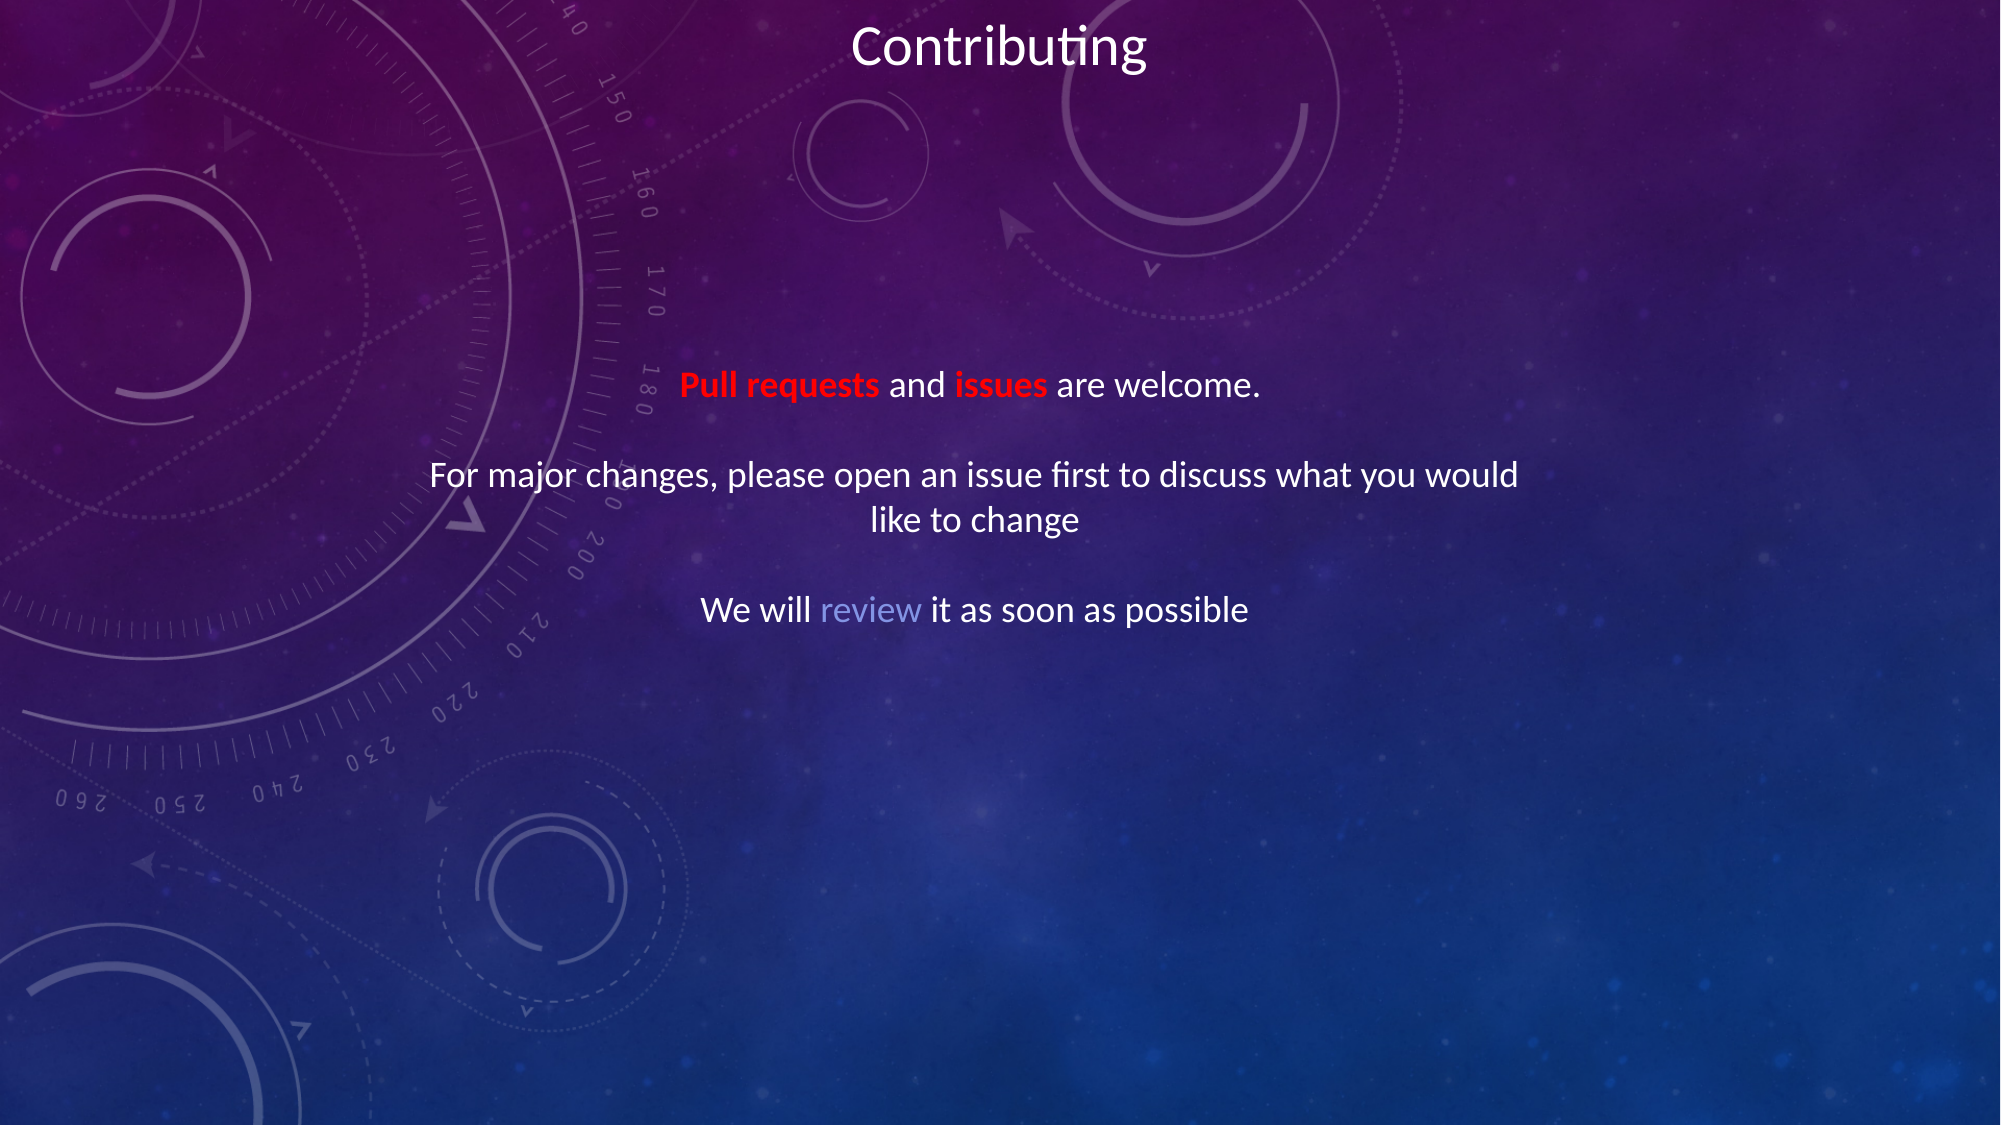

Contributing
Pull requests and issues are welcome.

For major changes, please open an issue first to discuss what you would like to change

We will review it as soon as possible